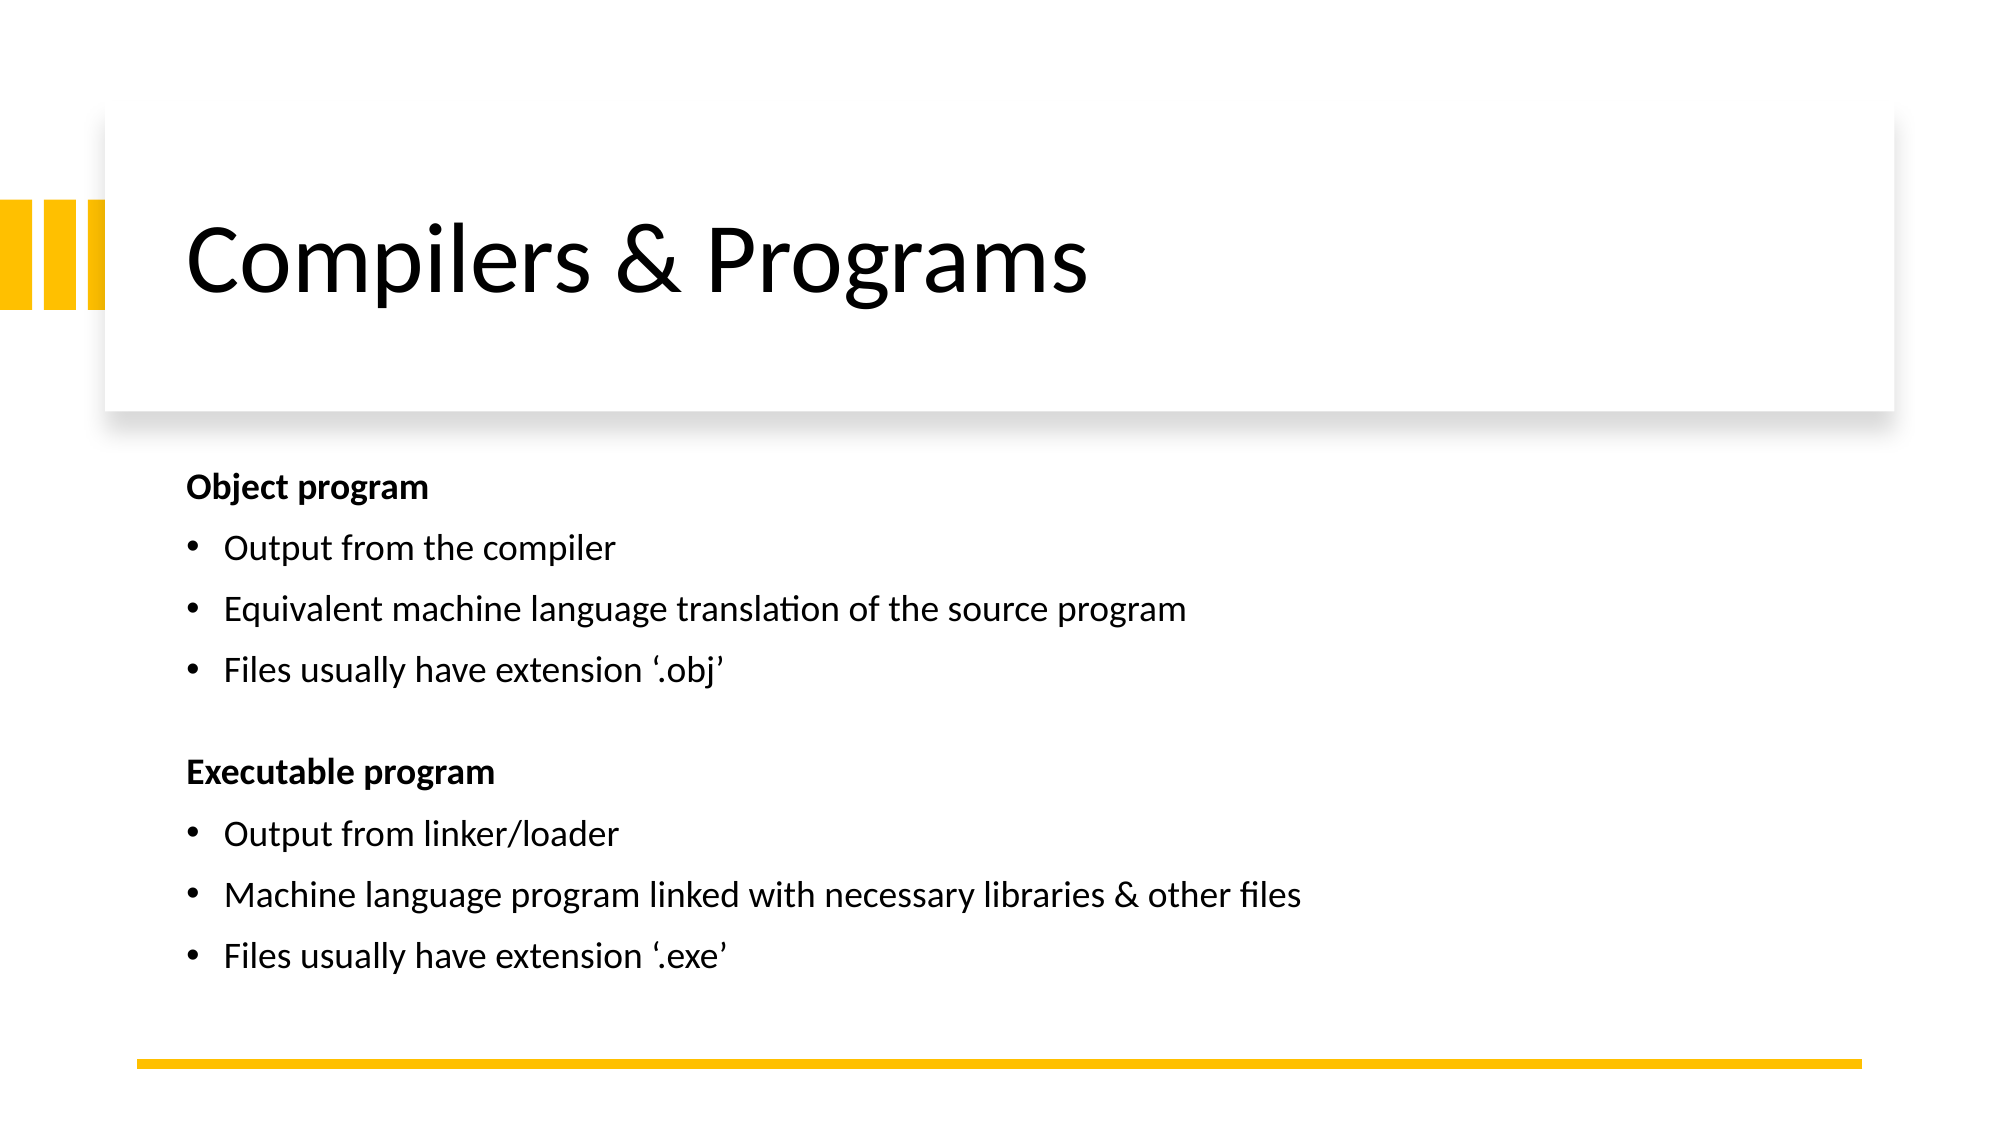

# Compilers & Programs

Object program
Output from the compiler
Equivalent machine language translation of the source program
Files usually have extension ‘.obj’
Executable program
Output from linker/loader
Machine language program linked with necessary libraries & other files
Files usually have extension ‘.exe’